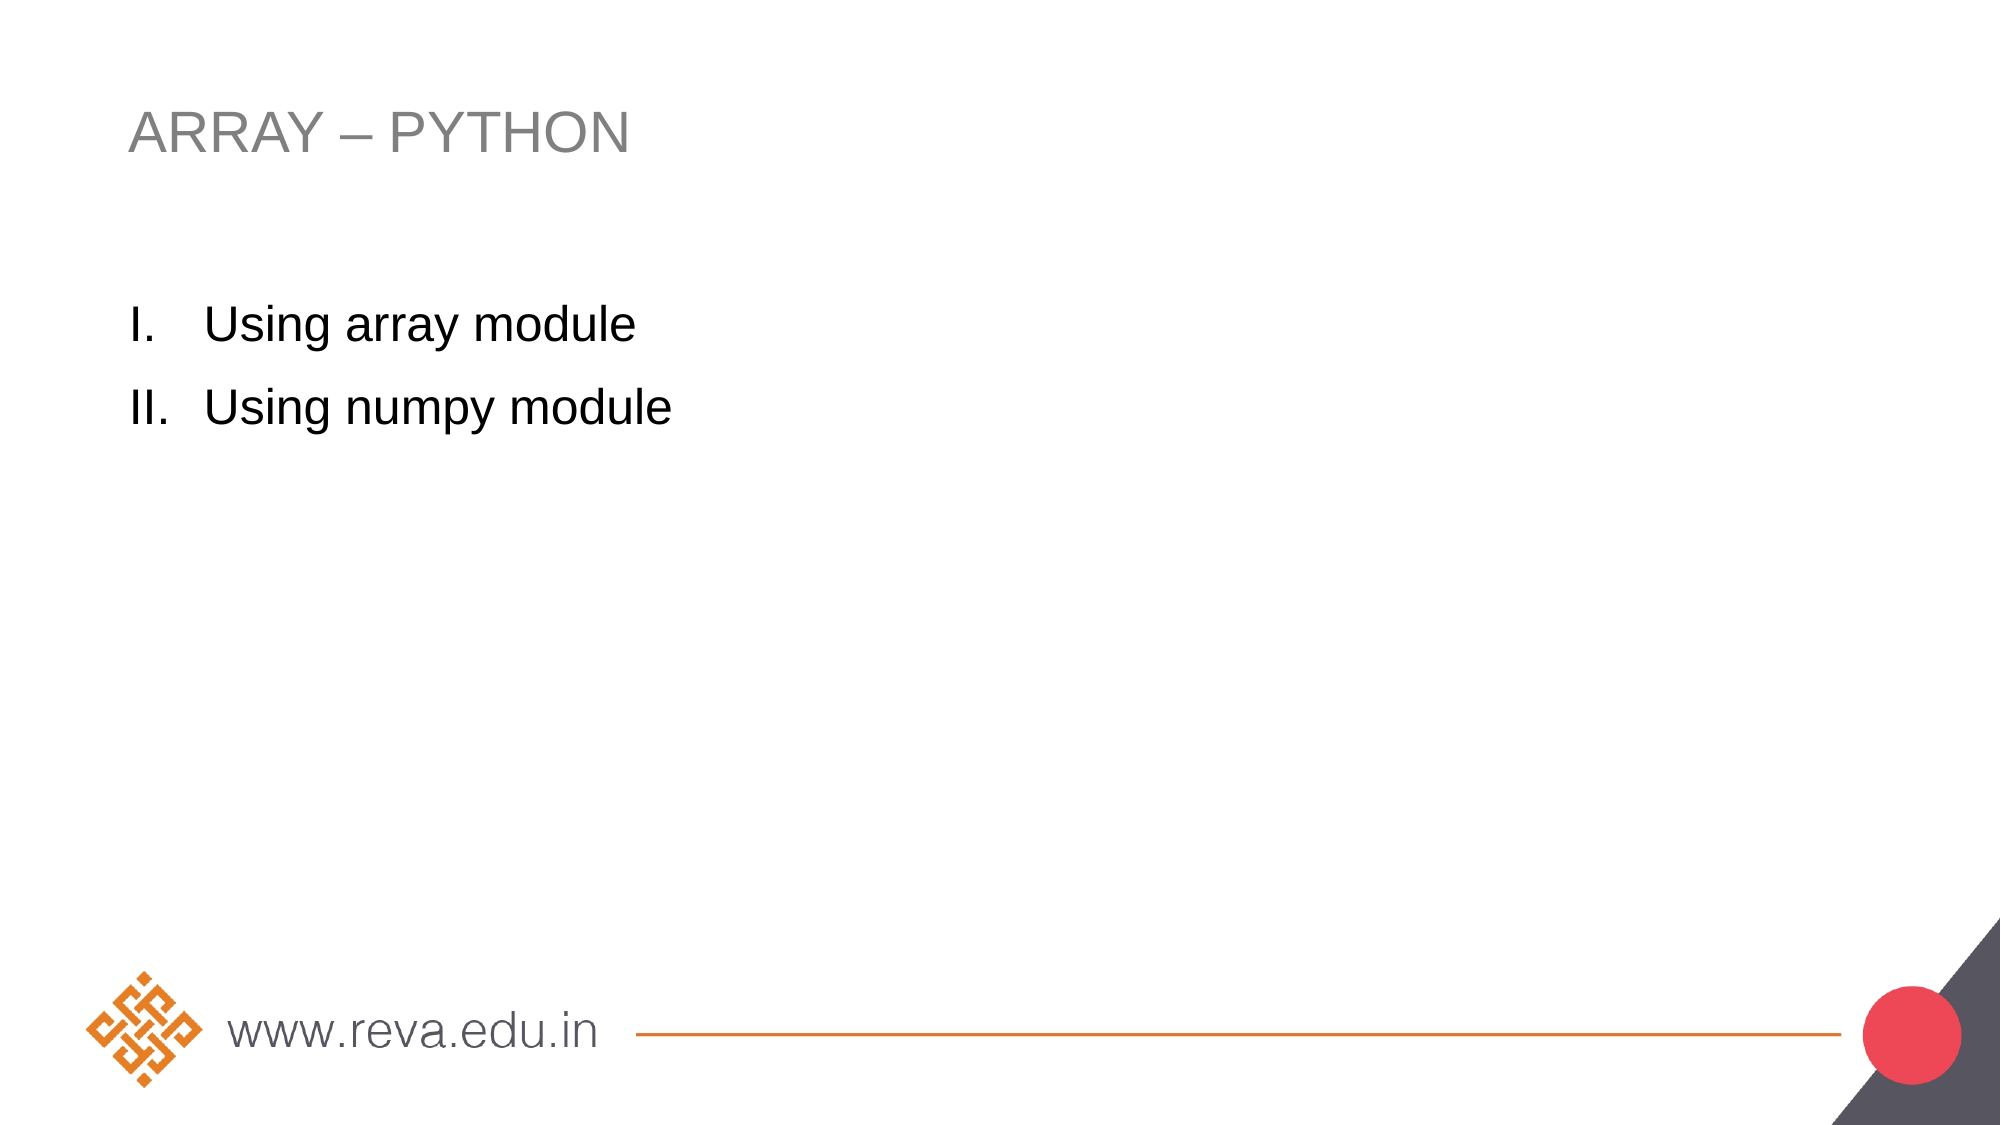

# Array – python
Using array module
Using numpy module